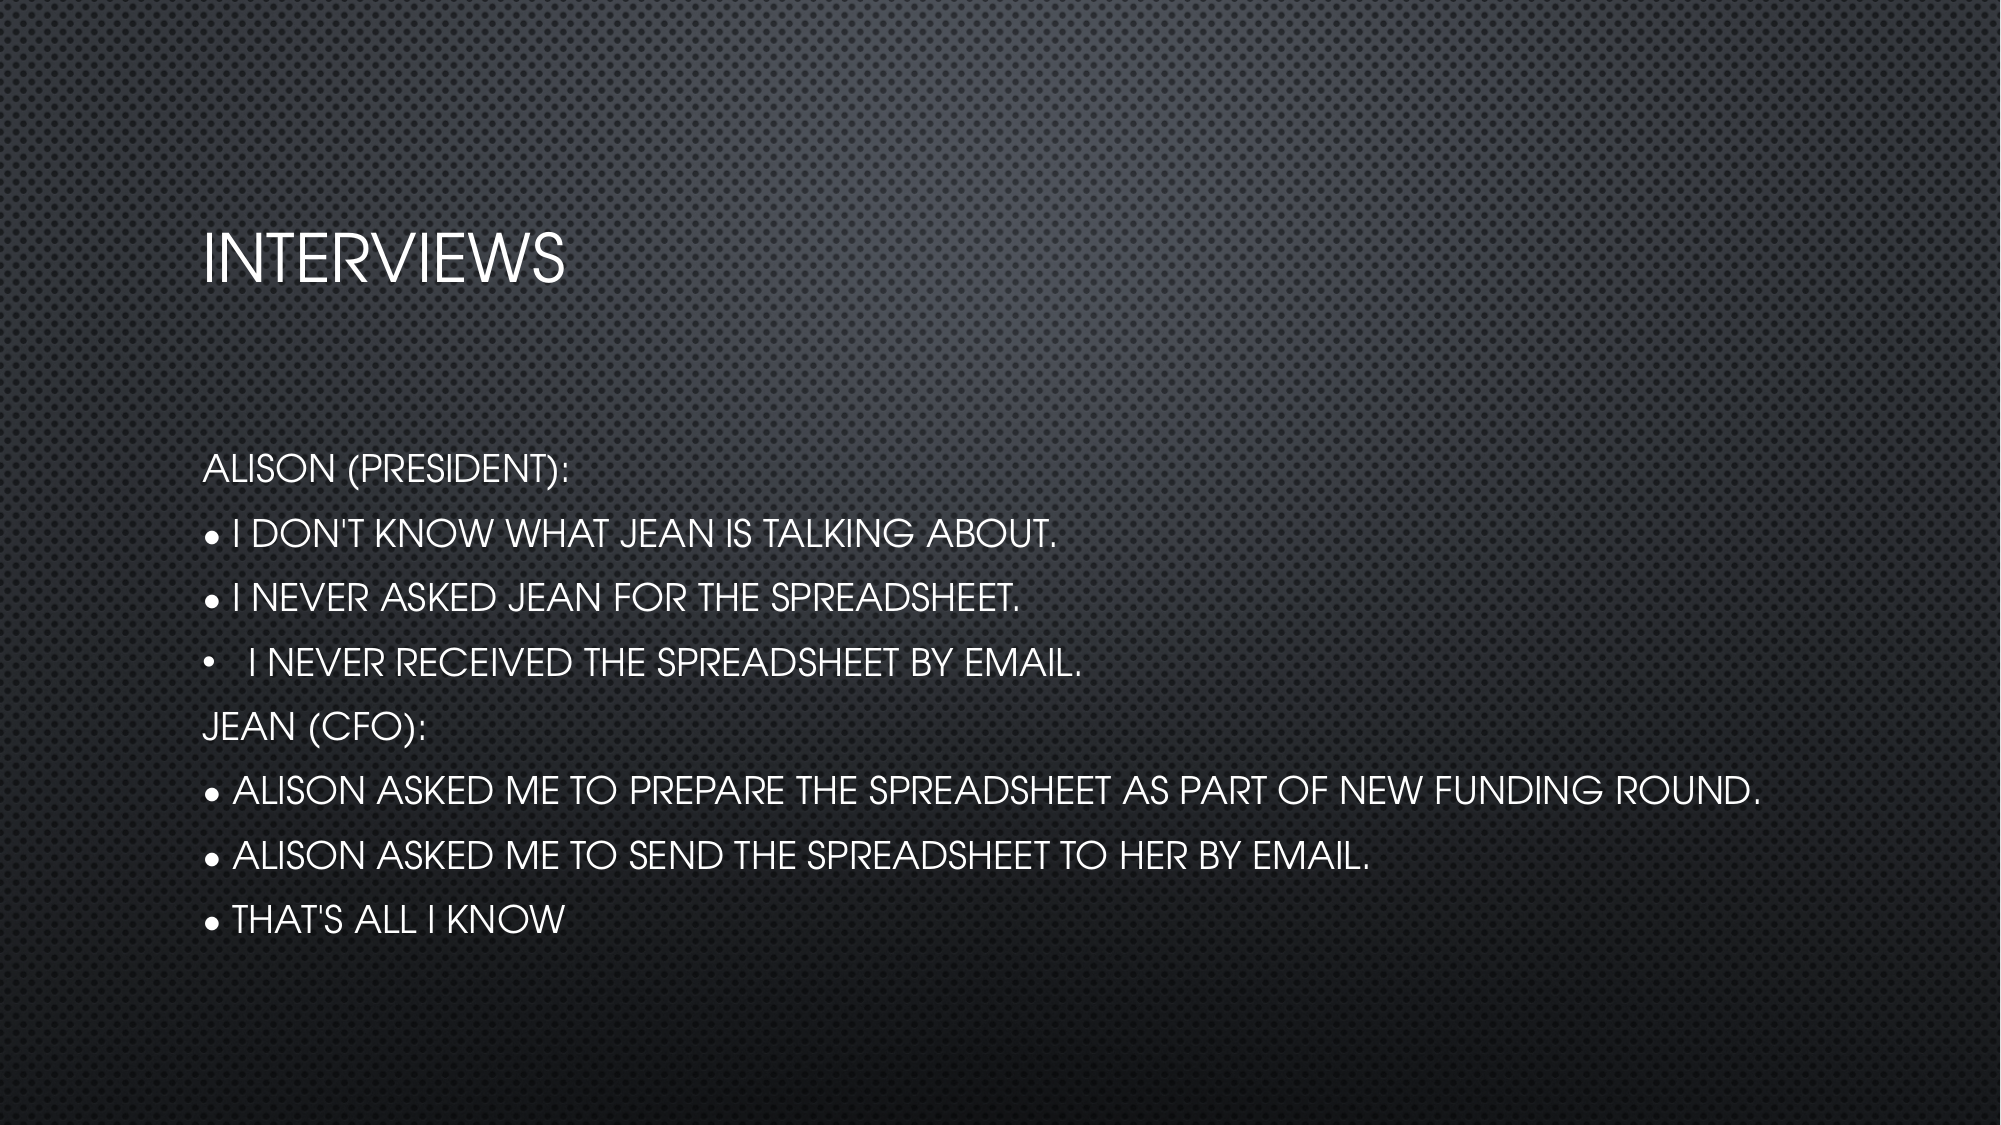

# Interviews
Alison (President):
• I don't know what Jean is talking about.
• I never asked Jean for the spreadsheet.
I never received the spreadsheet by email.
Jean (CFO):
• Alison asked me to prepare the spreadsheet as part of new funding round.
• Alison asked me to send the spreadsheet to her by email.
• That's all I know